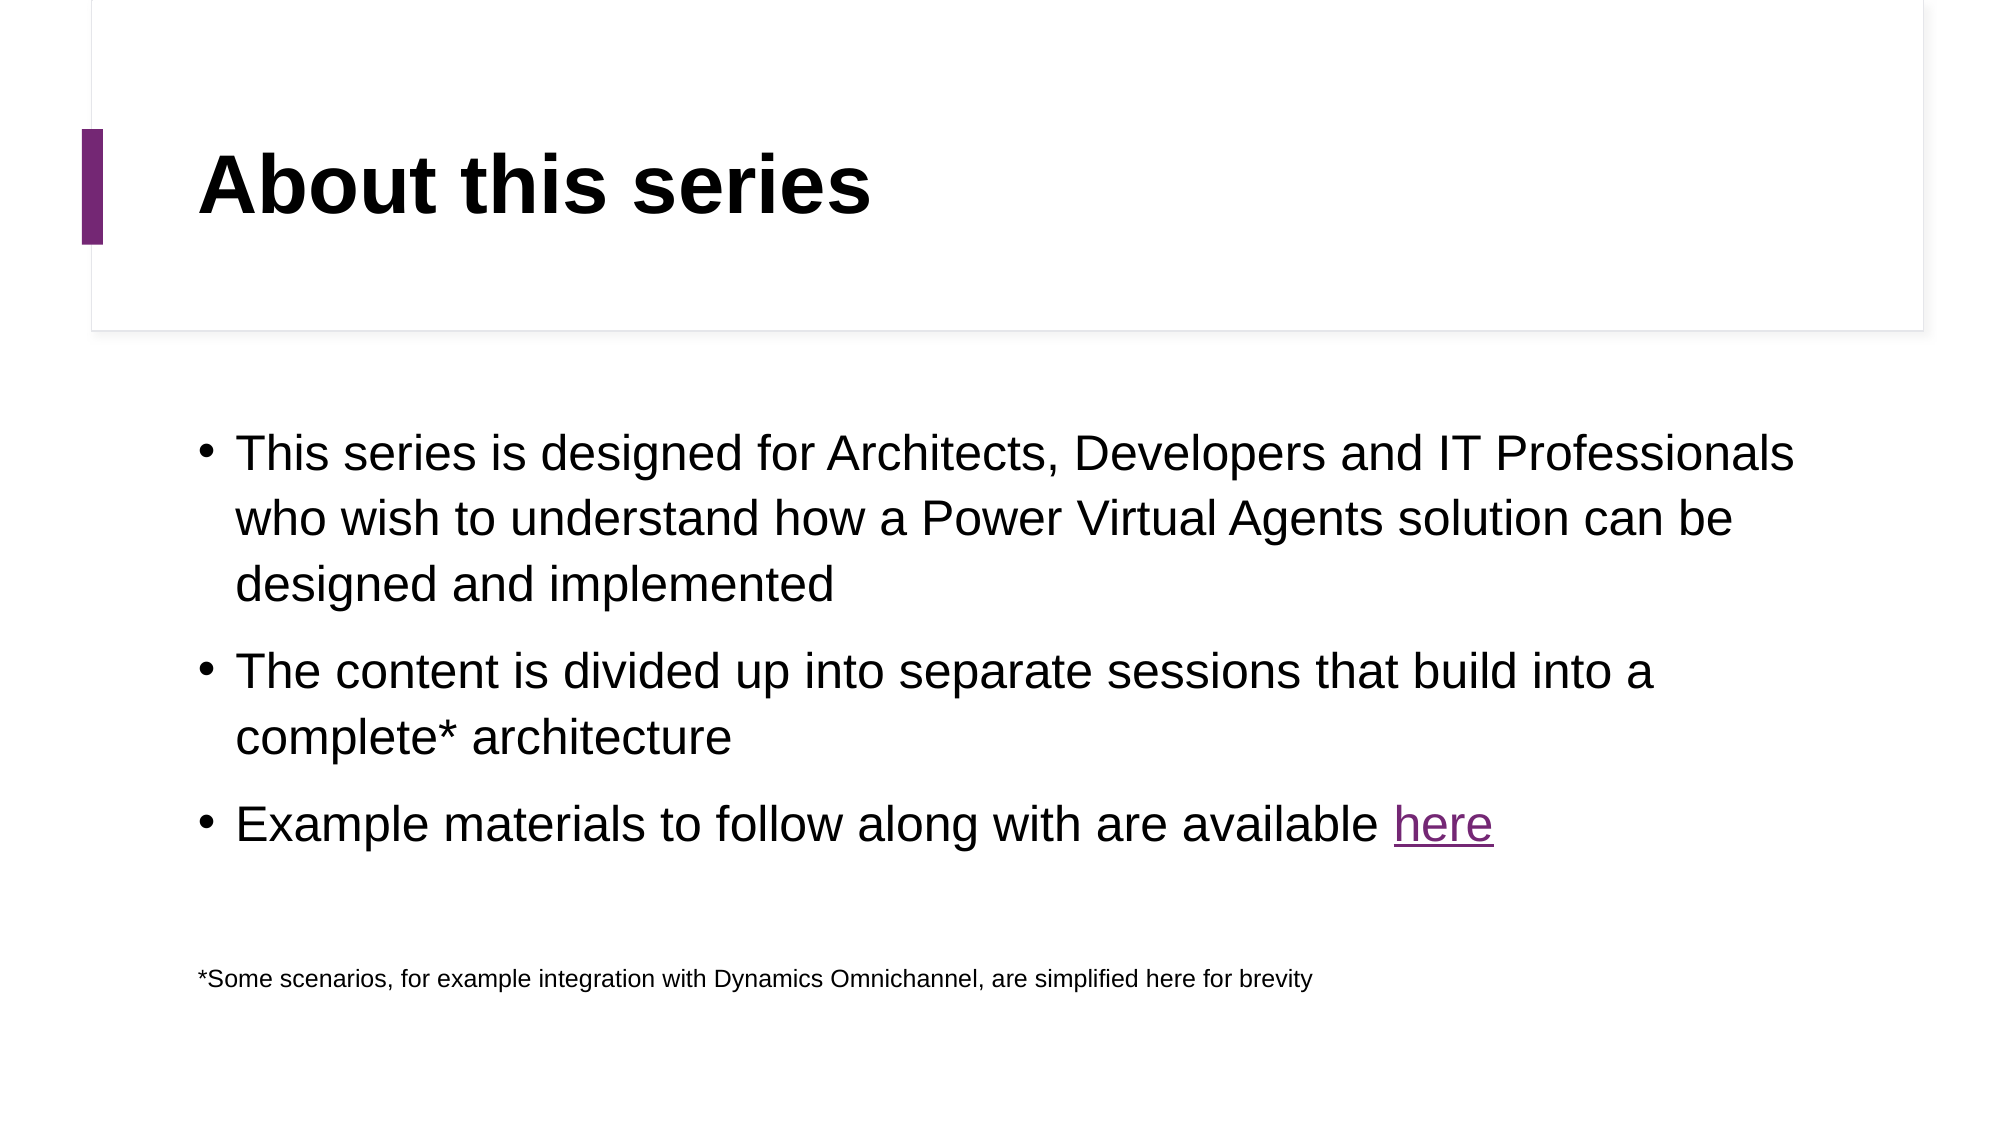

# About this series
This series is designed for Architects, Developers and IT Professionals who wish to understand how a Power Virtual Agents solution can be designed and implemented
The content is divided up into separate sessions that build into a complete* architecture
Example materials to follow along with are available here

*Some scenarios, for example integration with Dynamics Omnichannel, are simplified here for brevity